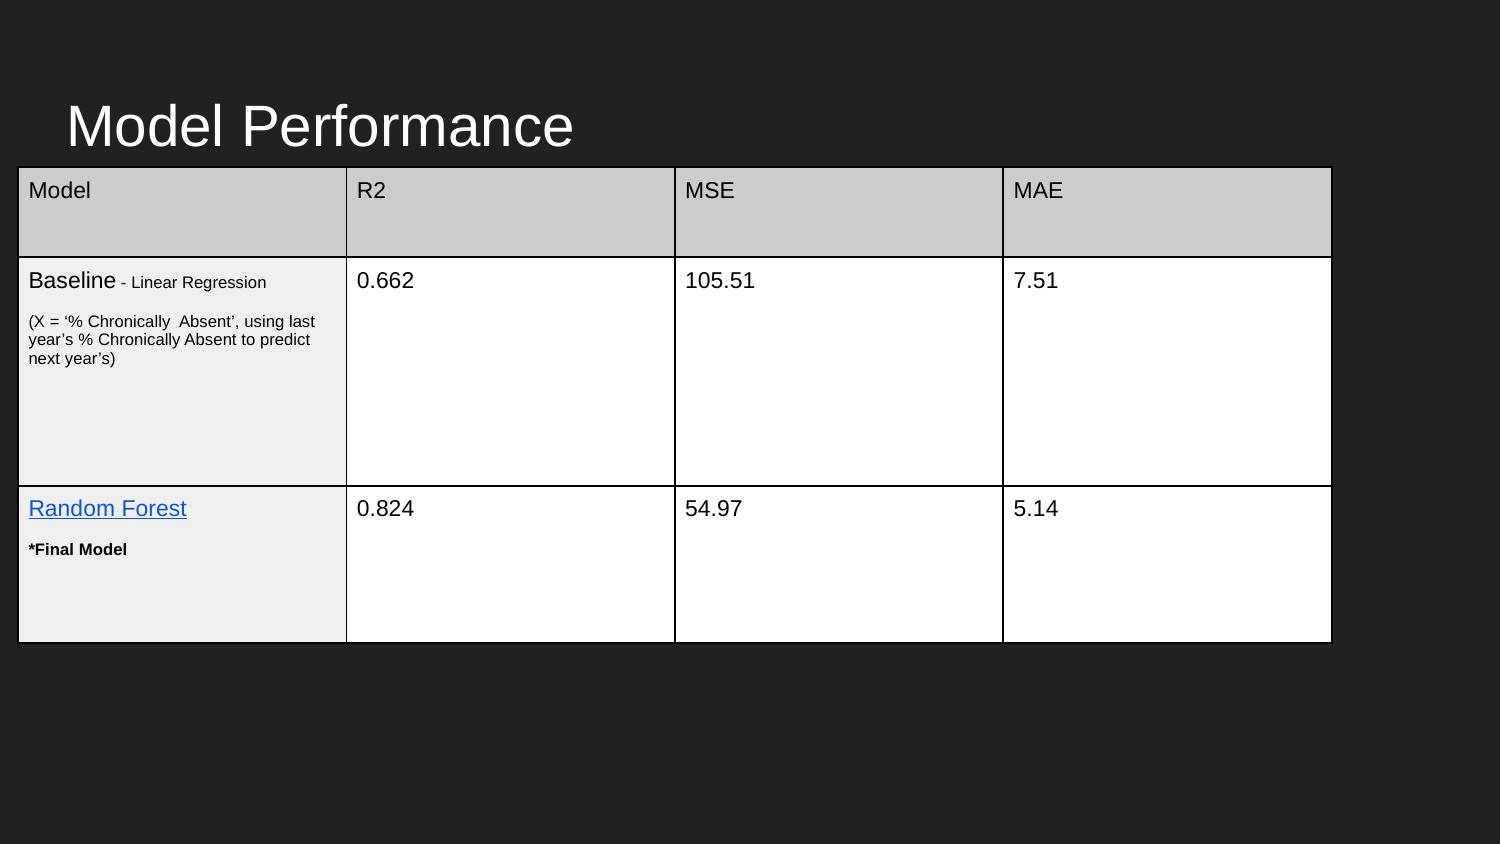

# Model Performance
| Model | R2 | MSE | MAE |
| --- | --- | --- | --- |
| Baseline - Linear Regression (X = ‘% Chronically Absent’, using last year’s % Chronically Absent to predict next year’s) | 0.662 | 105.51 | 7.51 |
| Random Forest \*Final Model | 0.824 | 54.97 | 5.14 |